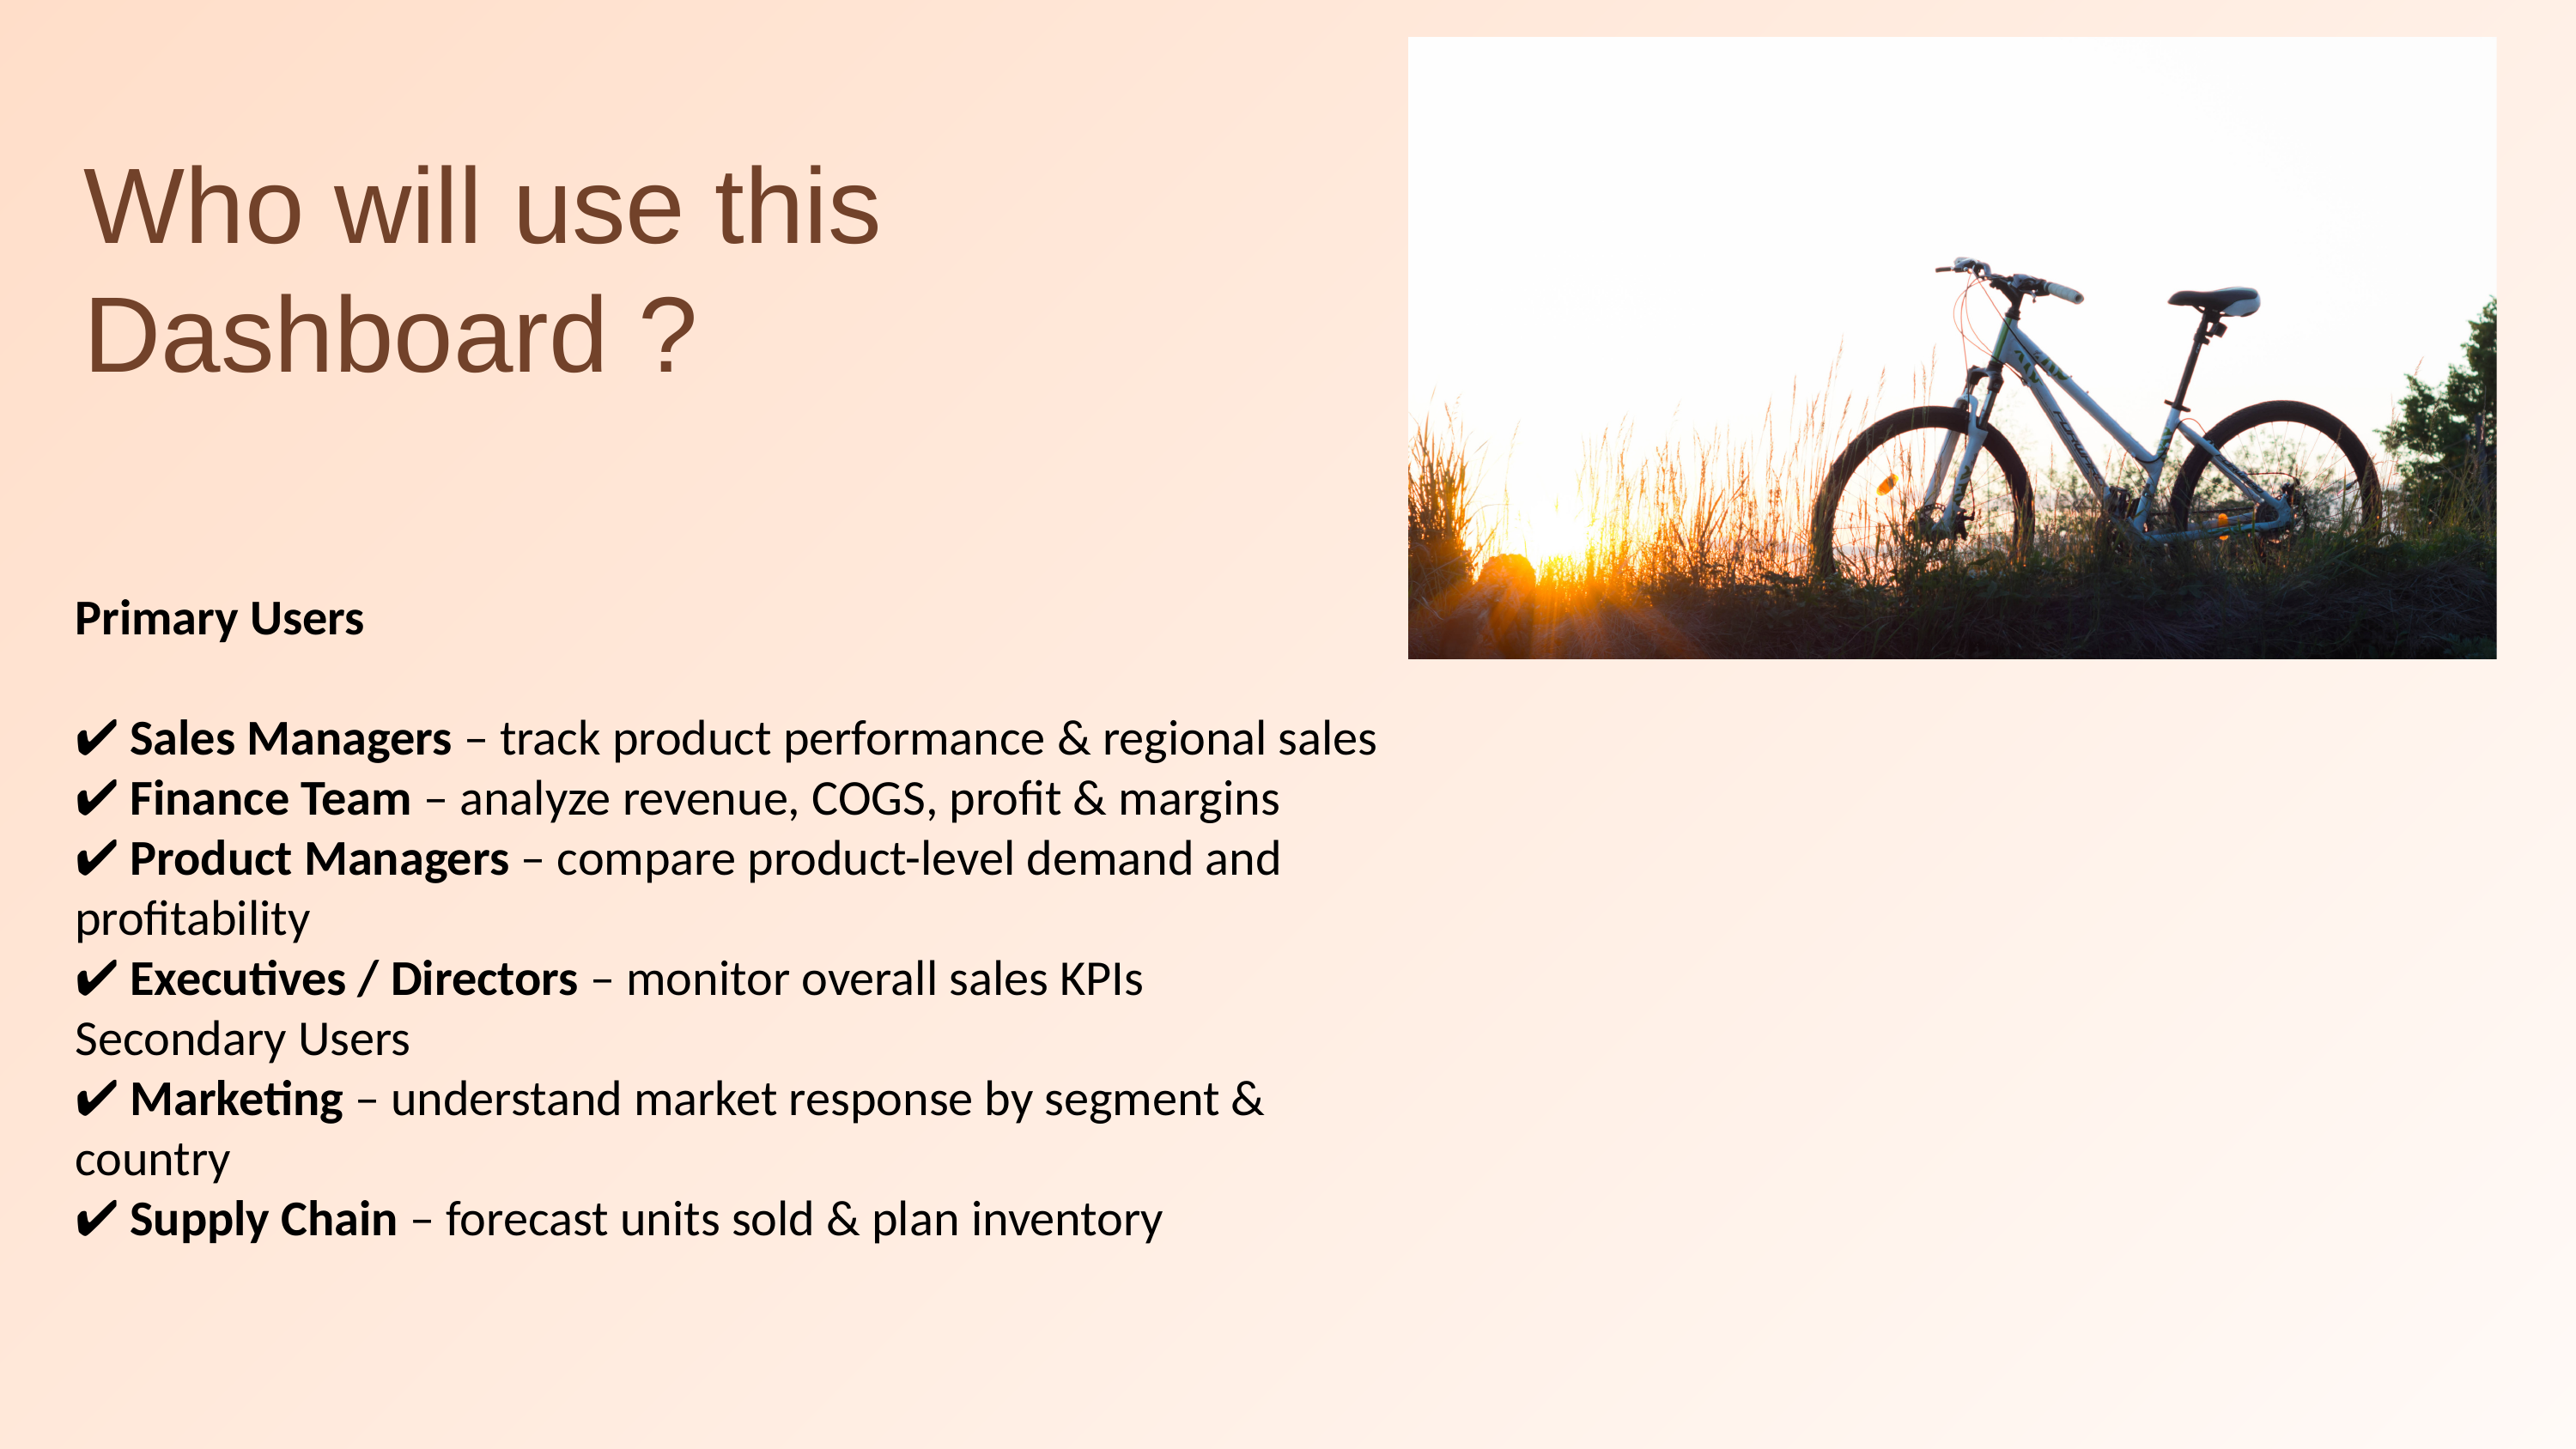

Who will use this Dashboard ?
Primary Users

✔ Sales Managers – track product performance & regional sales
✔ Finance Team – analyze revenue, COGS, profit & margins
✔ Product Managers – compare product-level demand and profitability
✔ Executives / Directors – monitor overall sales KPIs
Secondary Users
✔ Marketing – understand market response by segment & country
✔ Supply Chain – forecast units sold & plan inventory